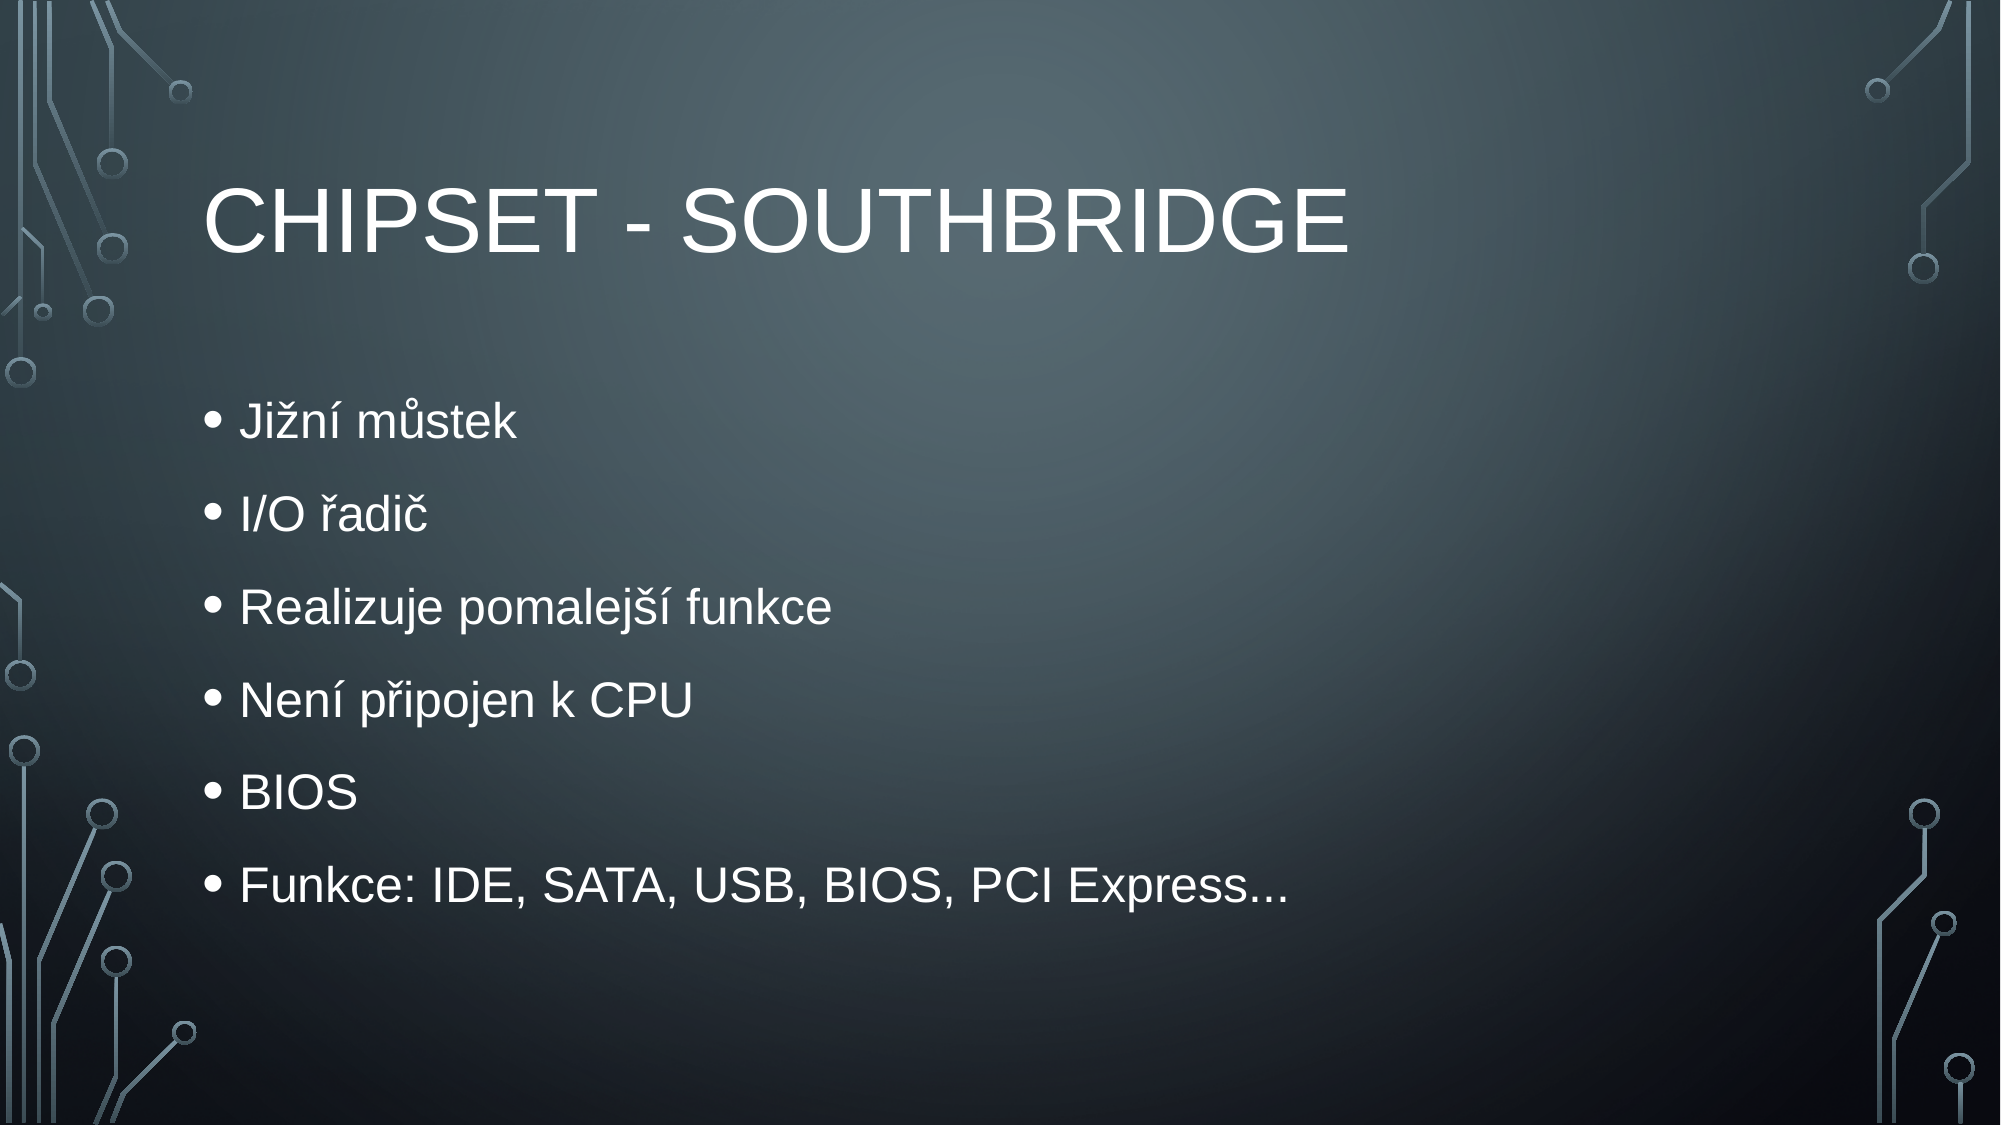

# Chipset - Southbridge
Jižní můstek
I/O řadič
Realizuje pomalejší funkce
Není připojen k CPU
BIOS
Funkce: IDE, SATA, USB, BIOS, PCI Express...